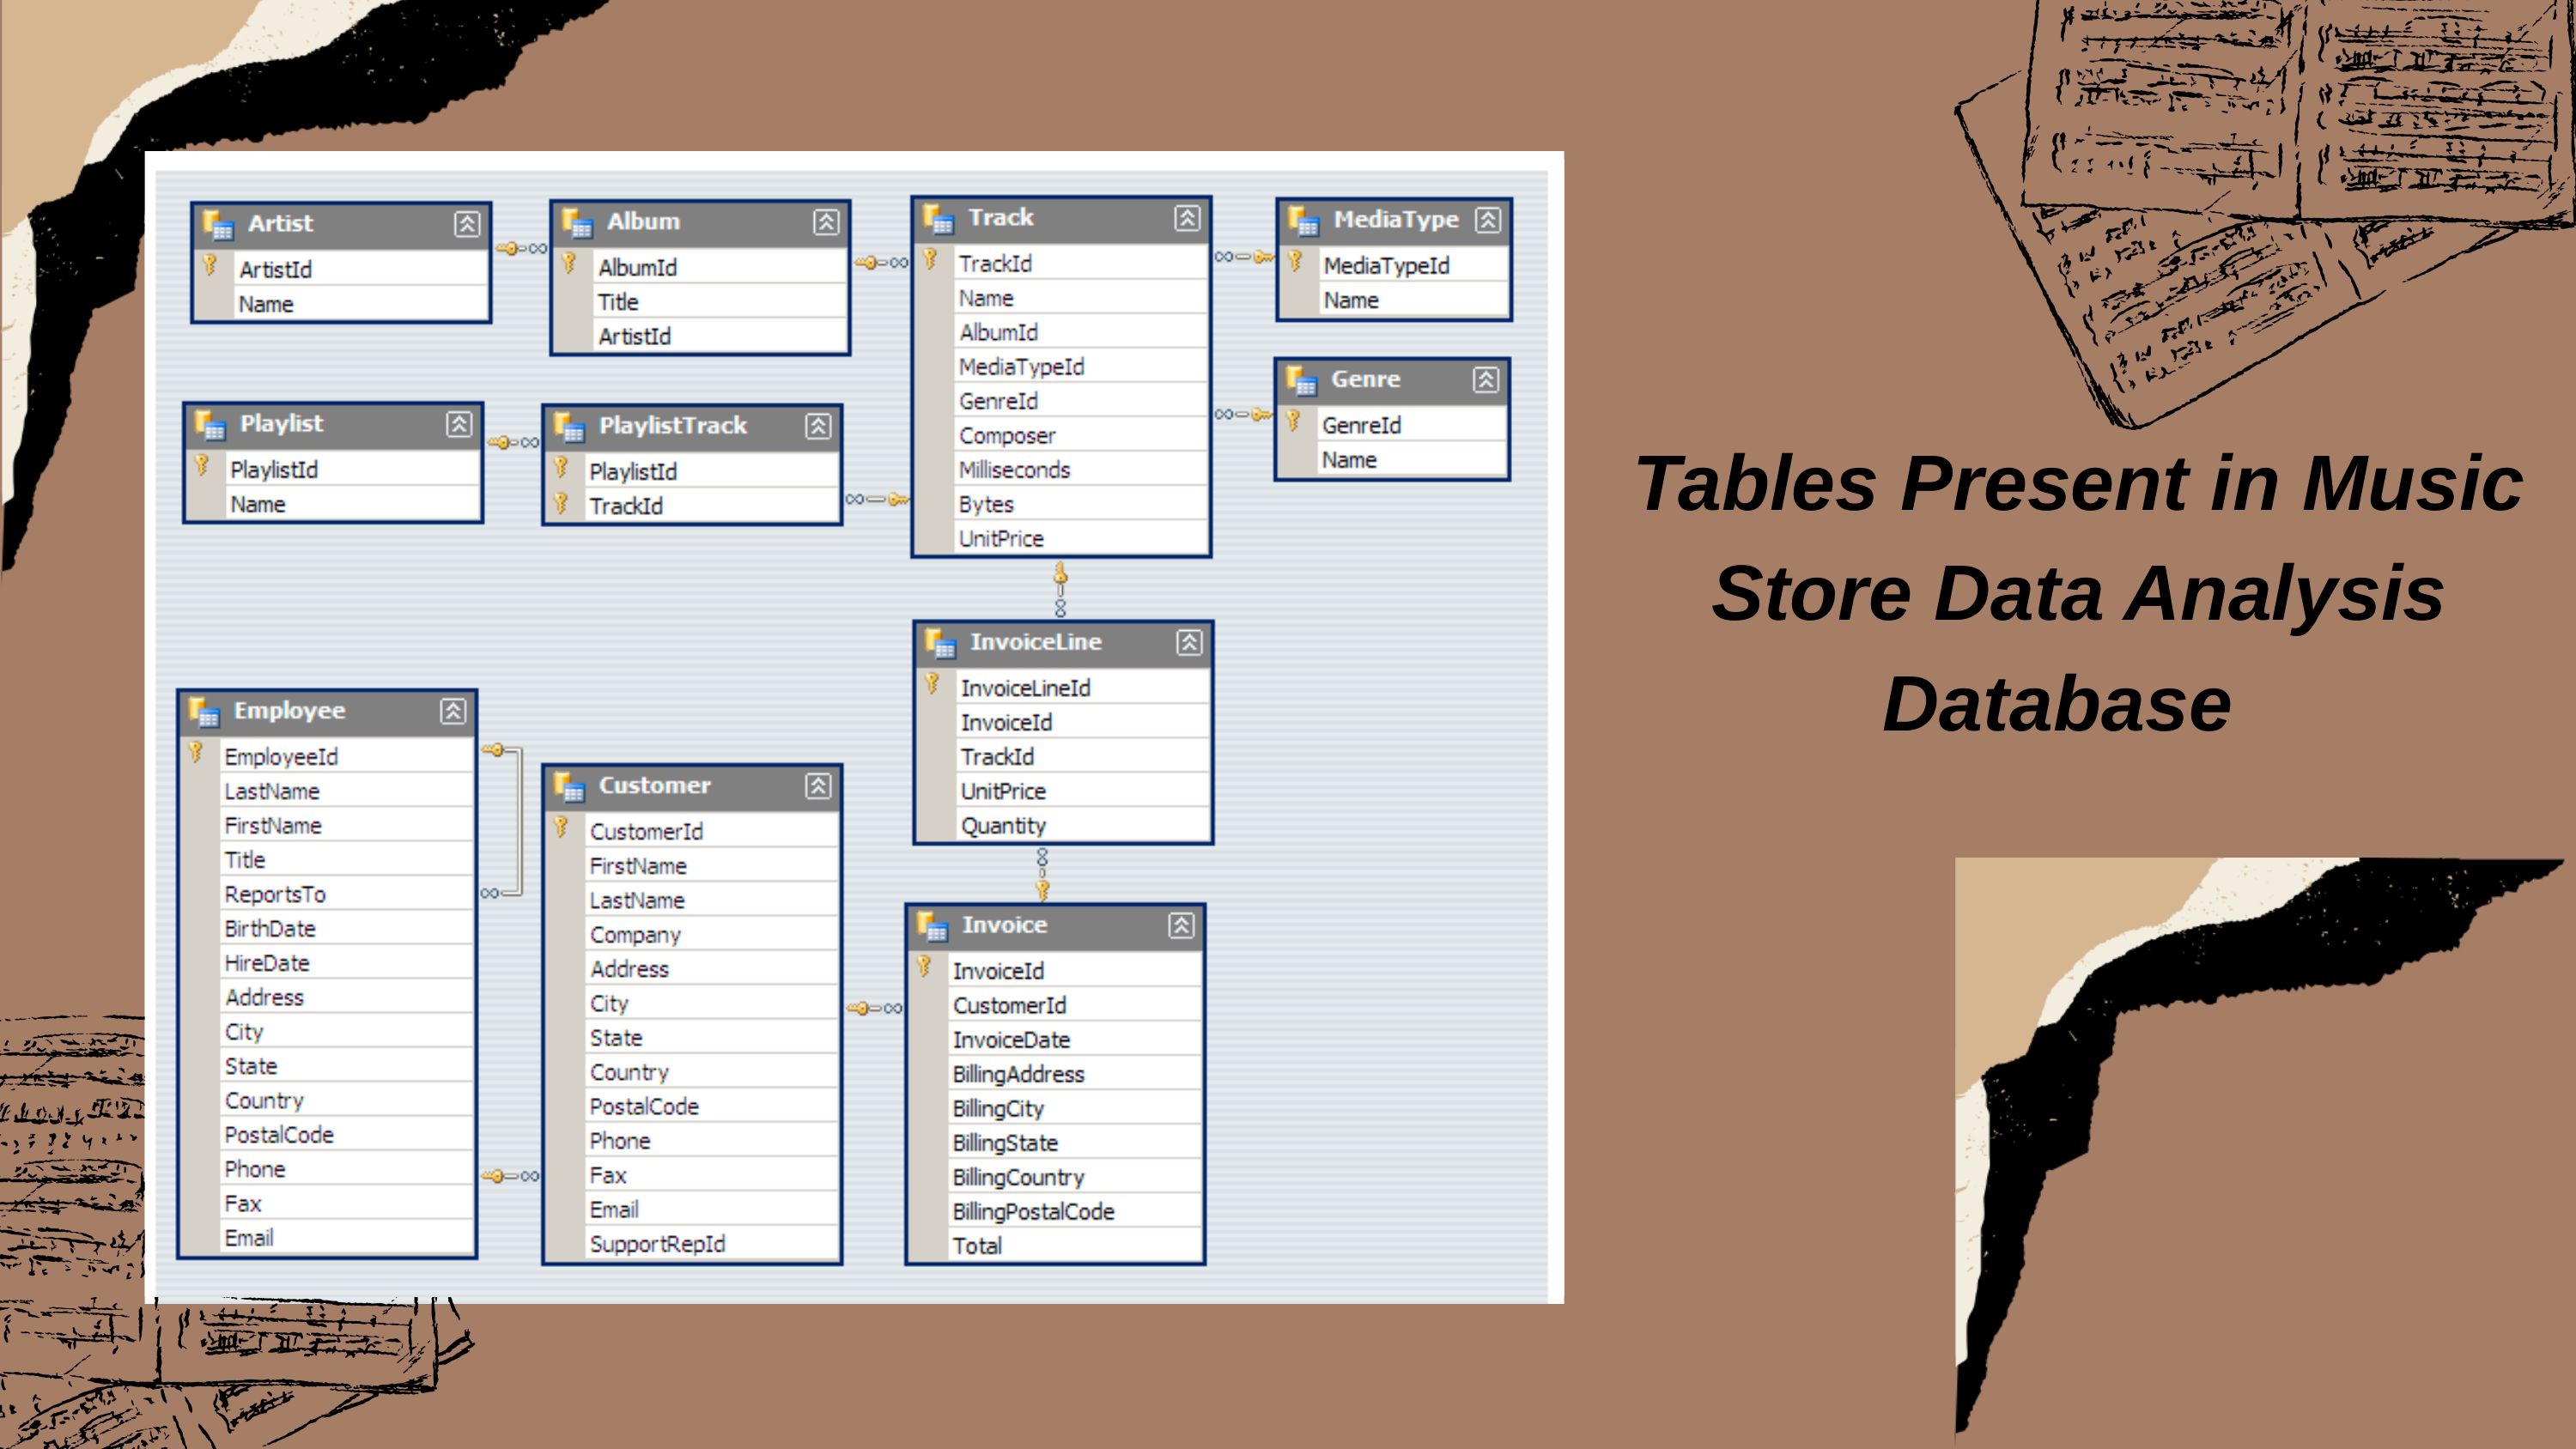

Tables Present in Music Store Data Analysis
Database